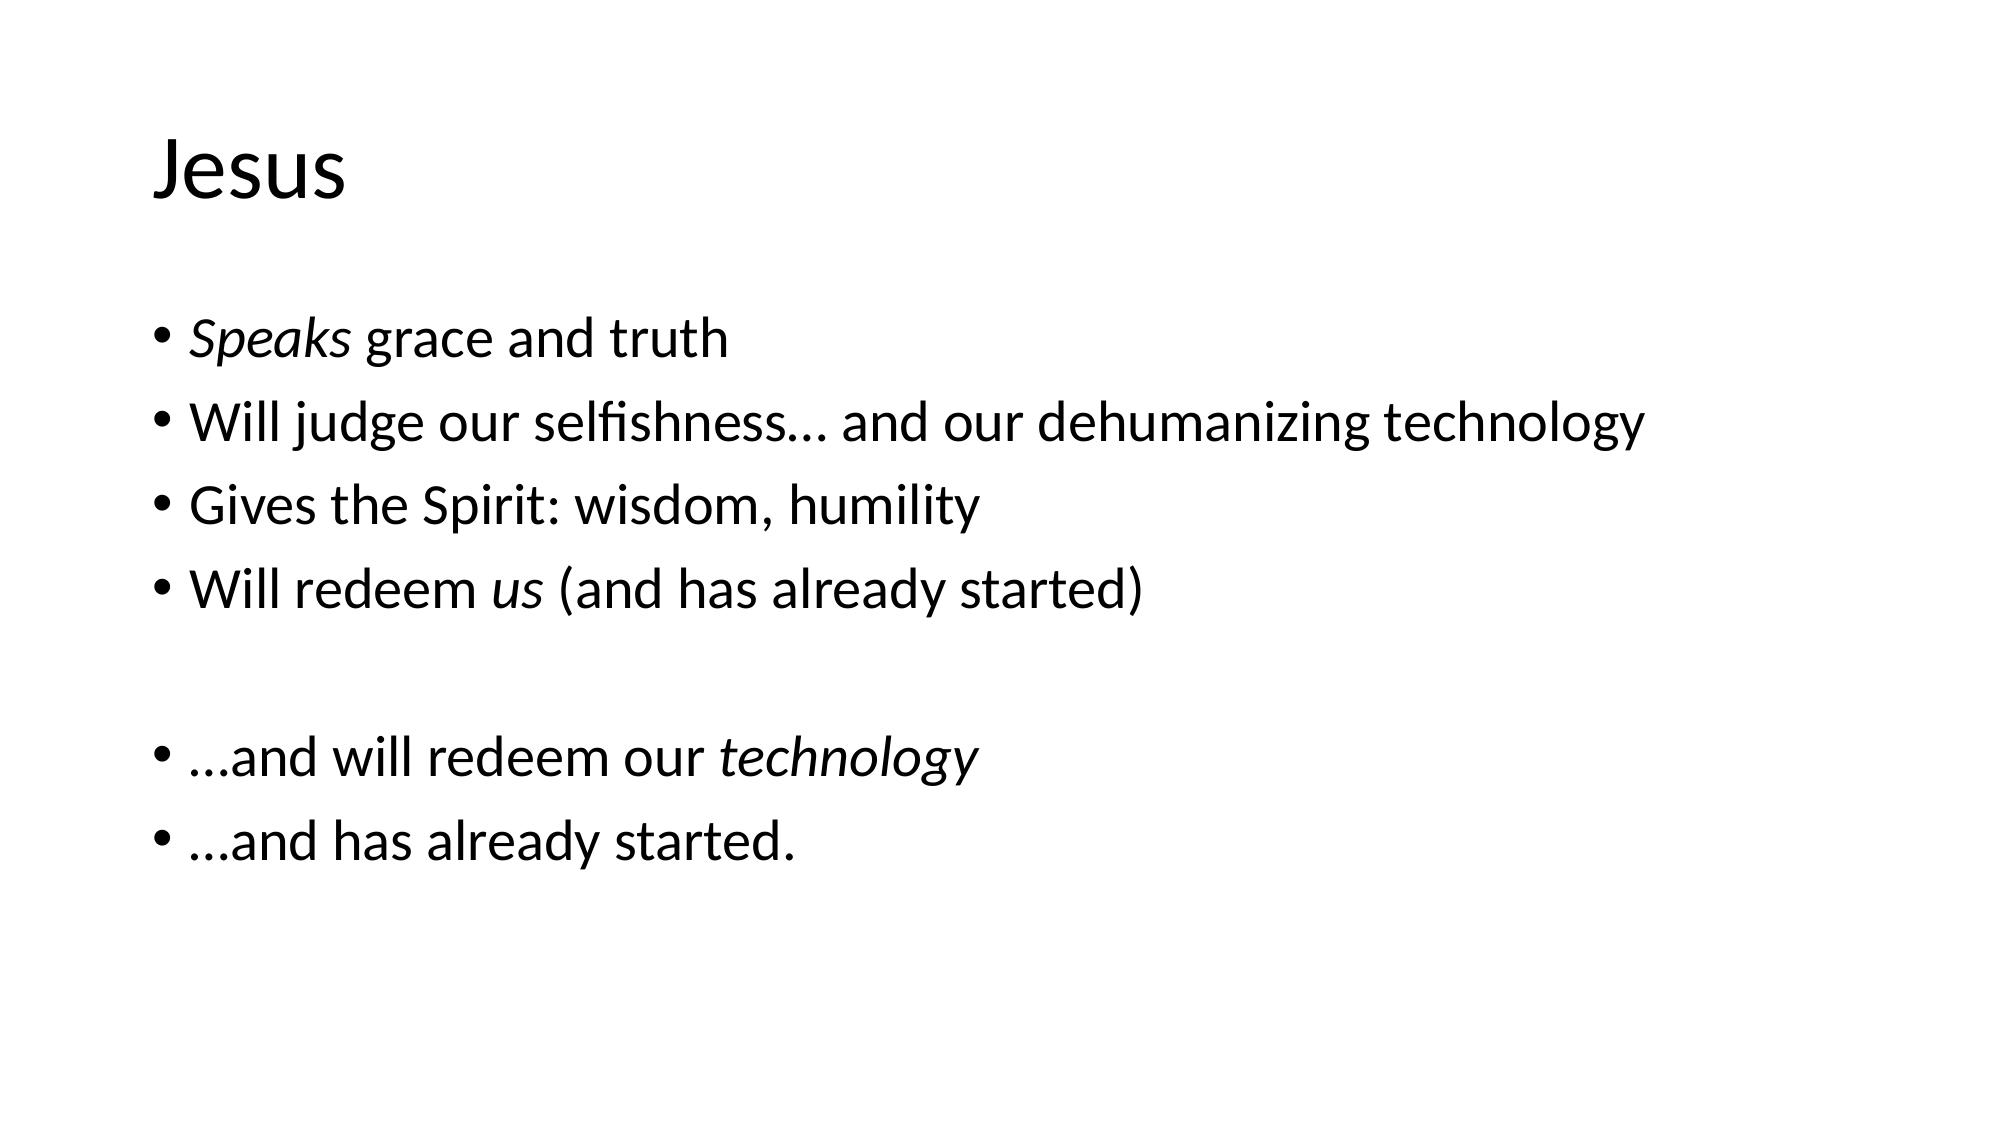

# Jesus
Speaks grace and truth
Will judge our selfishness… and our dehumanizing technology
Gives the Spirit: wisdom, humility
Will redeem us (and has already started)

…and will redeem our technology
…and has already started.